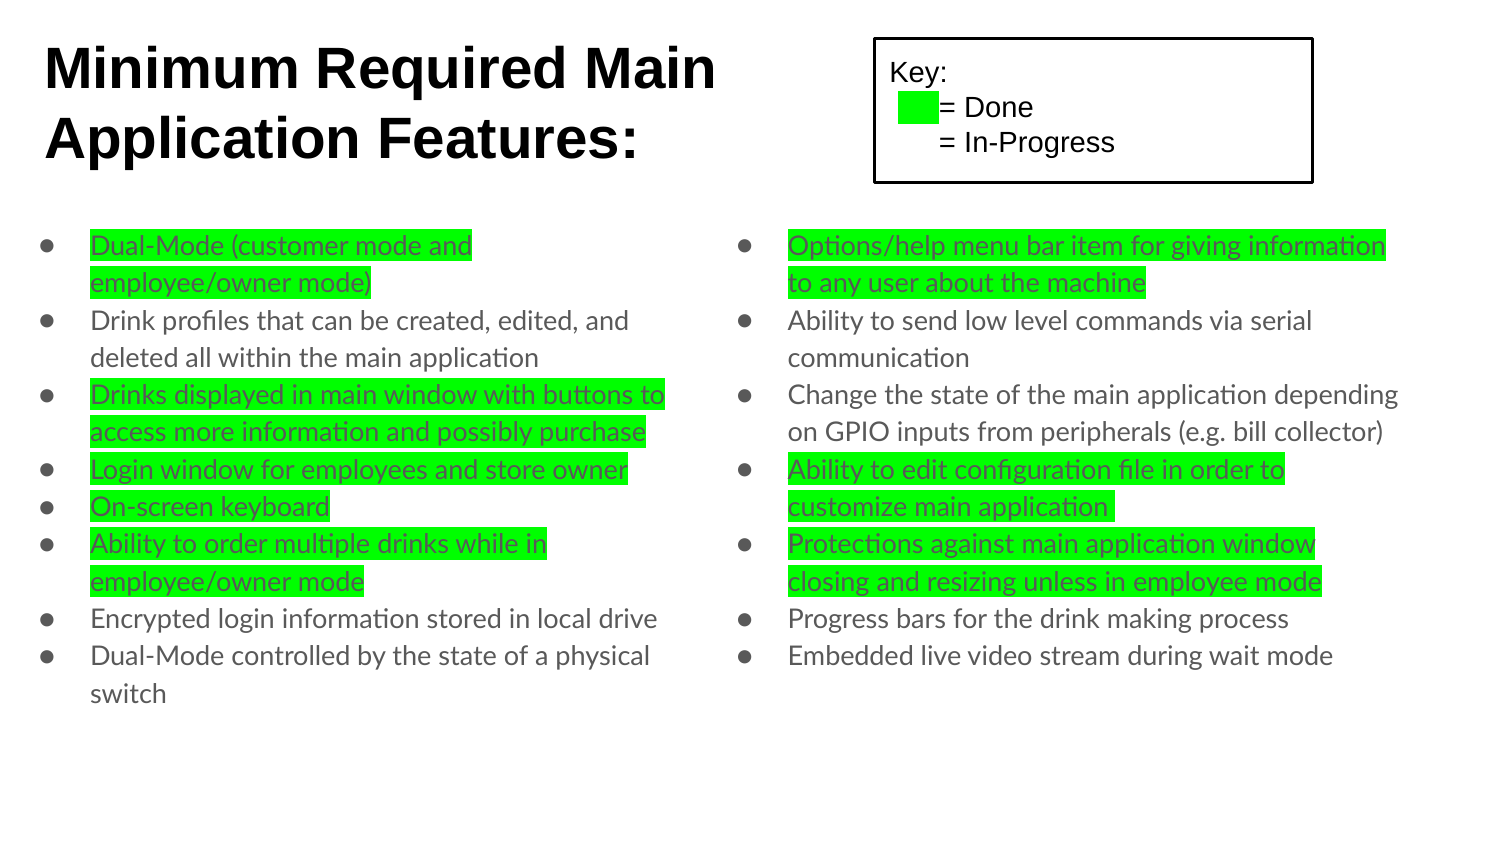

Minimum Required Main Application Features:
Key:
      = Done
      = In-Progress
Dual-Mode (customer mode and employee/owner mode)
Drink profiles that can be created, edited, and deleted all within the main application
Drinks displayed in main window with buttons to access more information and possibly purchase
Login window for employees and store owner
On-screen keyboard
Ability to order multiple drinks while in employee/owner mode
Encrypted login information stored in local drive
Dual-Mode controlled by the state of a physical switch
Options/help menu bar item for giving information to any user about the machine
Ability to send low level commands via serial communication
Change the state of the main application depending on GPIO inputs from peripherals (e.g. bill collector)
Ability to edit configuration file in order to customize main application
Protections against main application window closing and resizing unless in employee mode
Progress bars for the drink making process
Embedded live video stream during wait mode